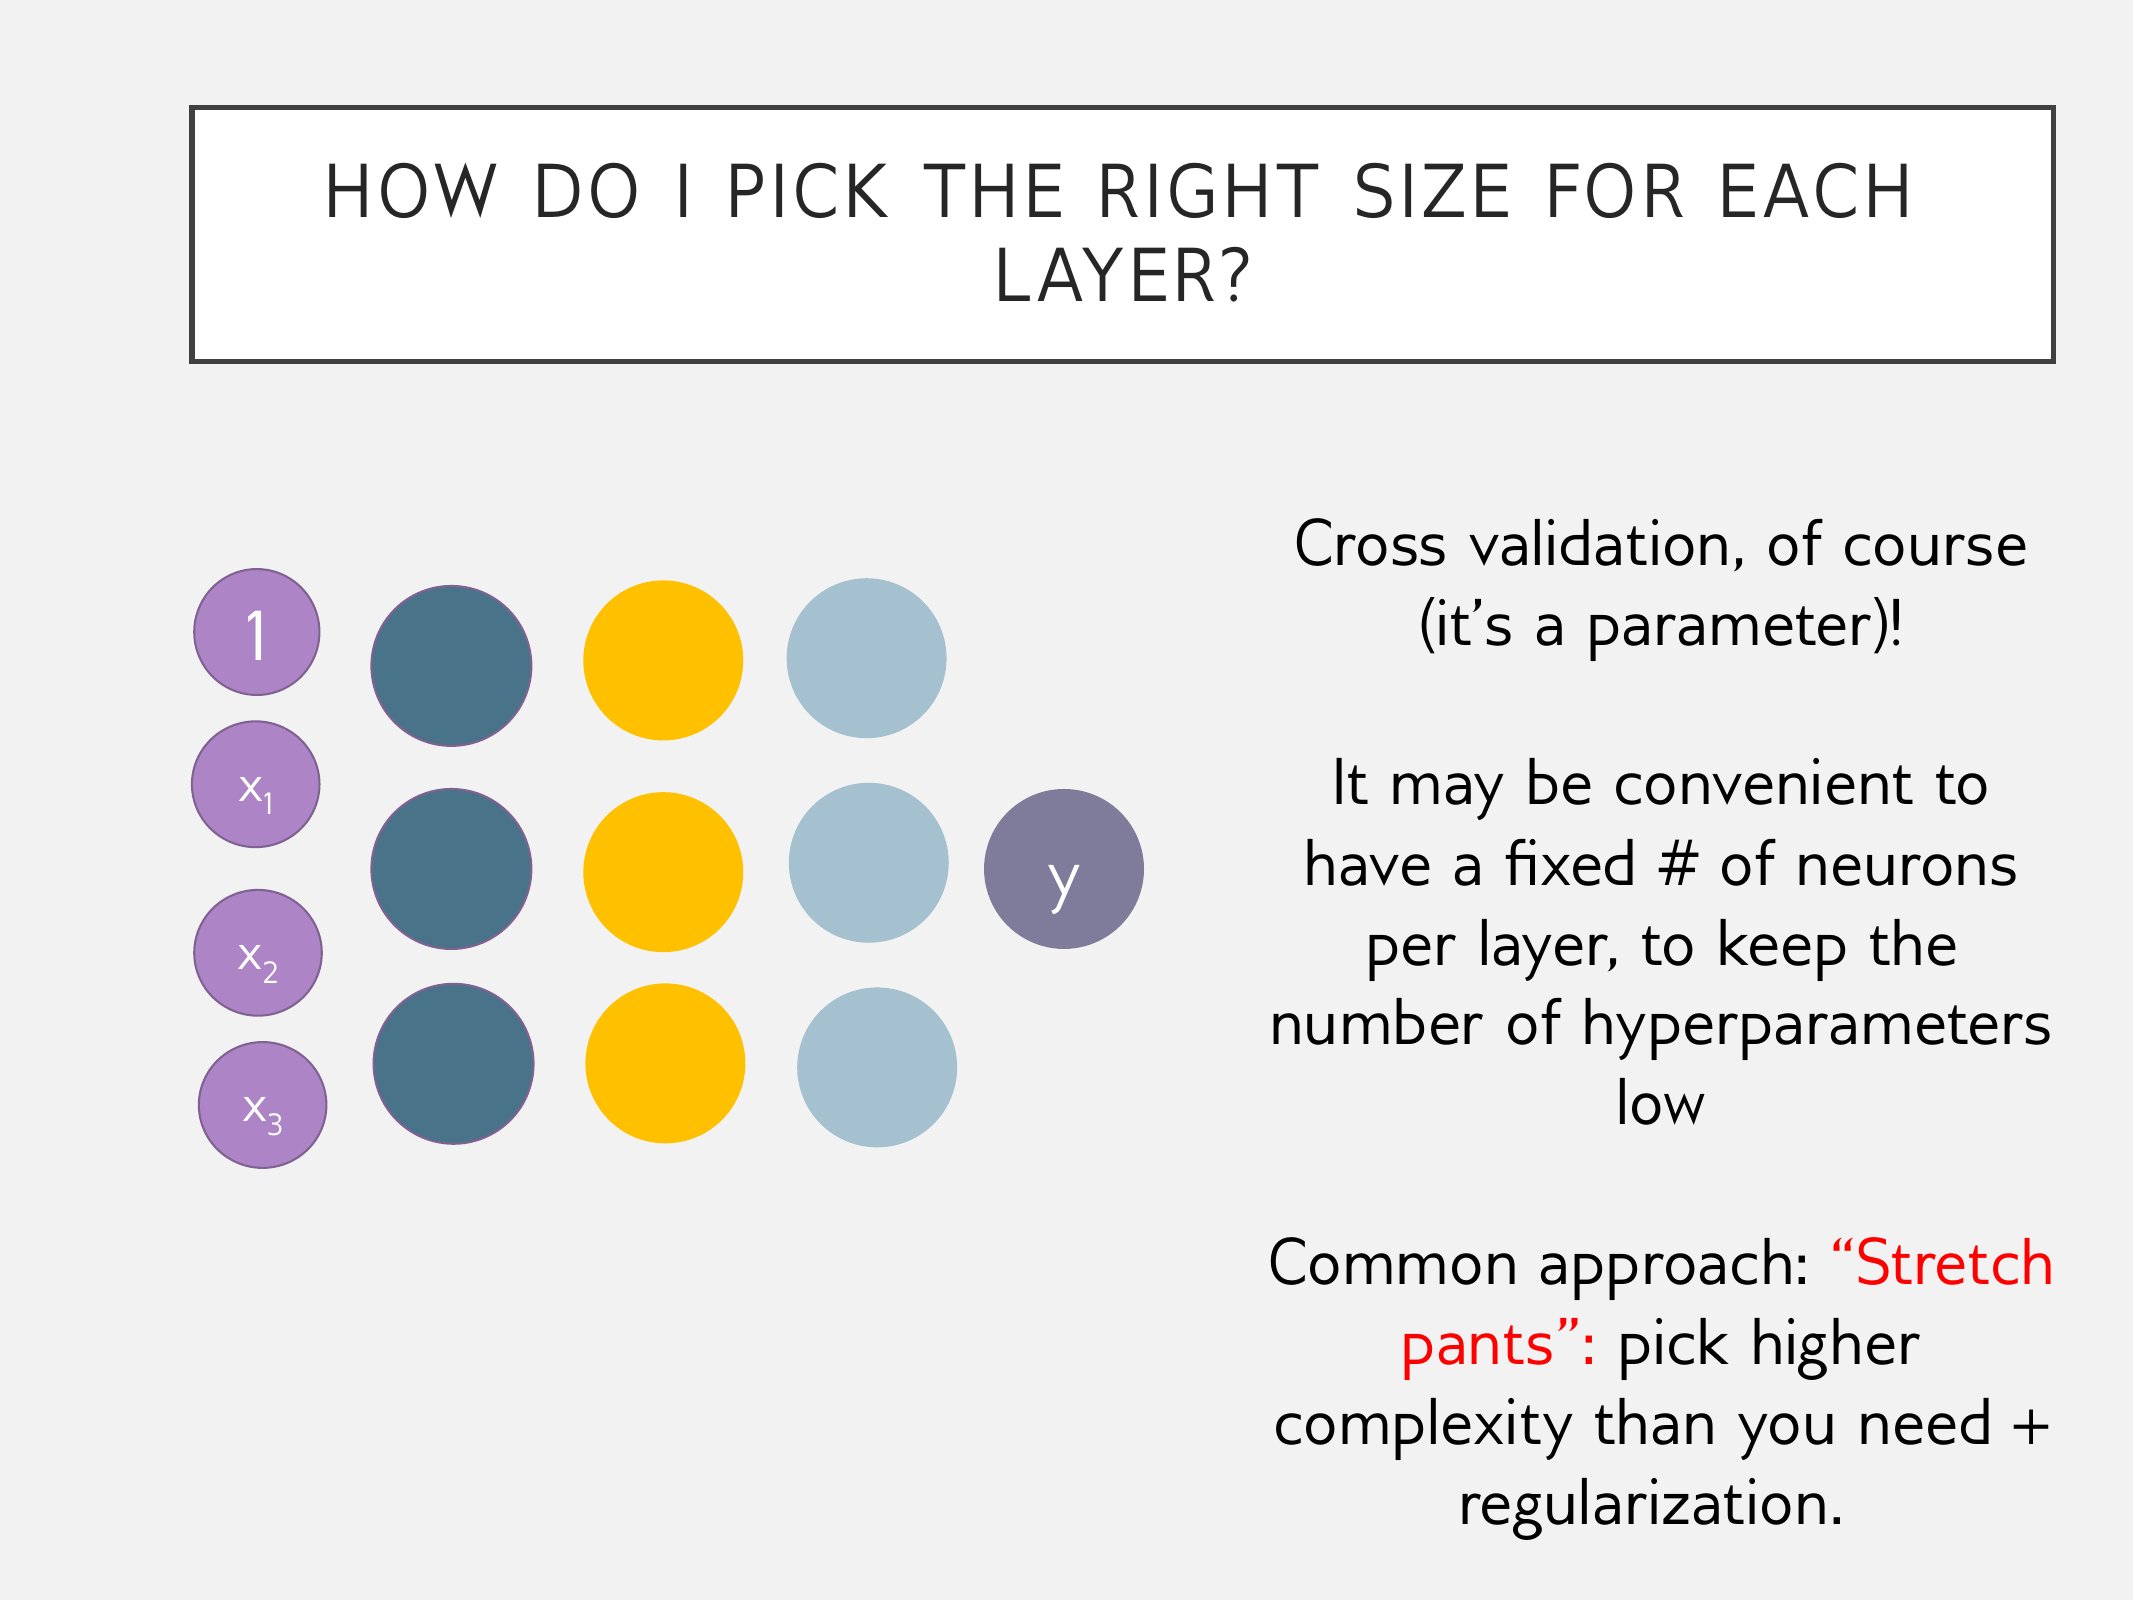

# How do I pick the right size for each layer?
Cross validation, of course (it’s a parameter)!

It may be convenient to have a fixed # of neurons per layer, to keep the number of hyperparameters low

Common approach: “Stretch pants”: pick higher complexity than you need + regularization.
1

x1

y

x2

x3